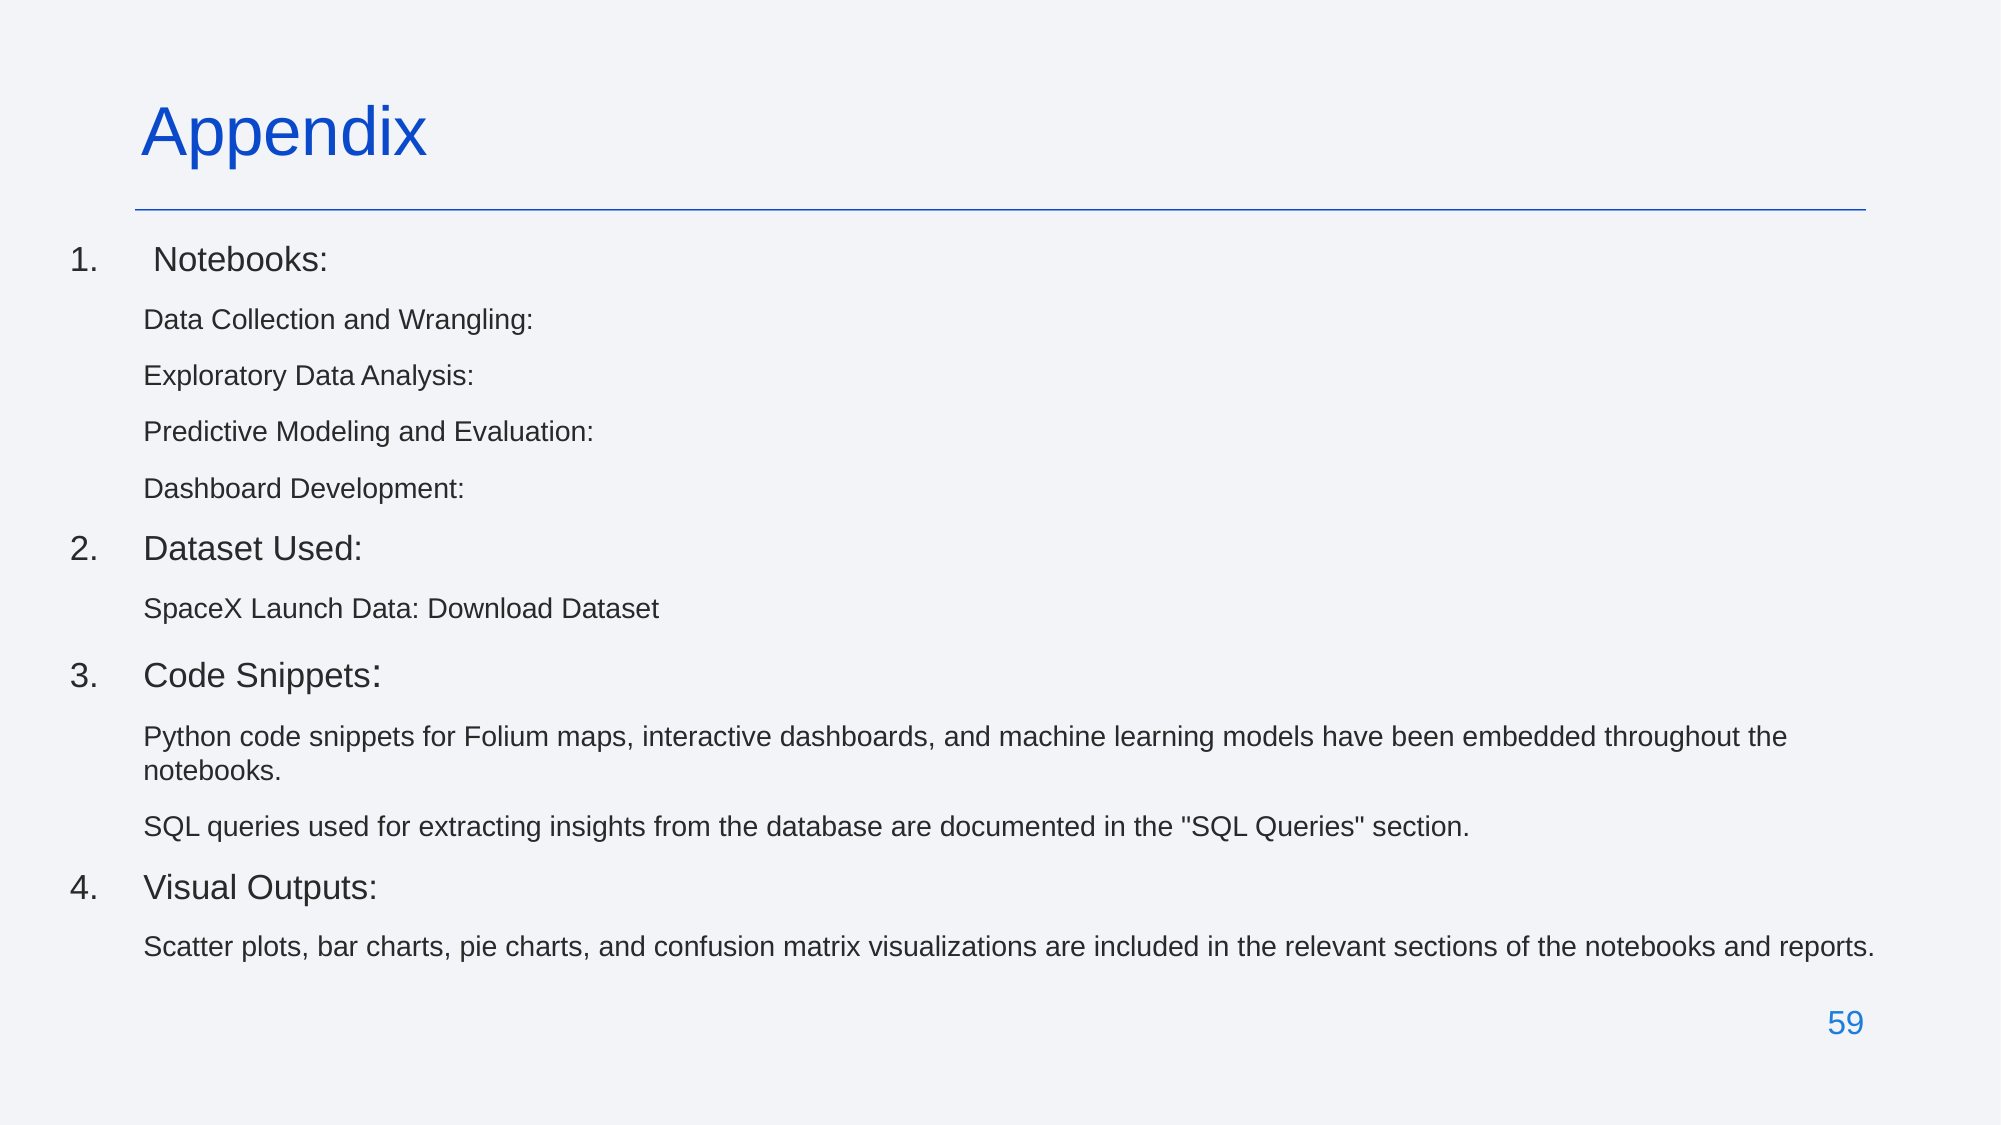

Appendix
 Notebooks:
Data Collection and Wrangling:
Exploratory Data Analysis:
Predictive Modeling and Evaluation:
Dashboard Development:
Dataset Used:
SpaceX Launch Data: Download Dataset
Code Snippets:
Python code snippets for Folium maps, interactive dashboards, and machine learning models have been embedded throughout the notebooks.
SQL queries used for extracting insights from the database are documented in the "SQL Queries" section.
Visual Outputs:
Scatter plots, bar charts, pie charts, and confusion matrix visualizations are included in the relevant sections of the notebooks and reports.
59